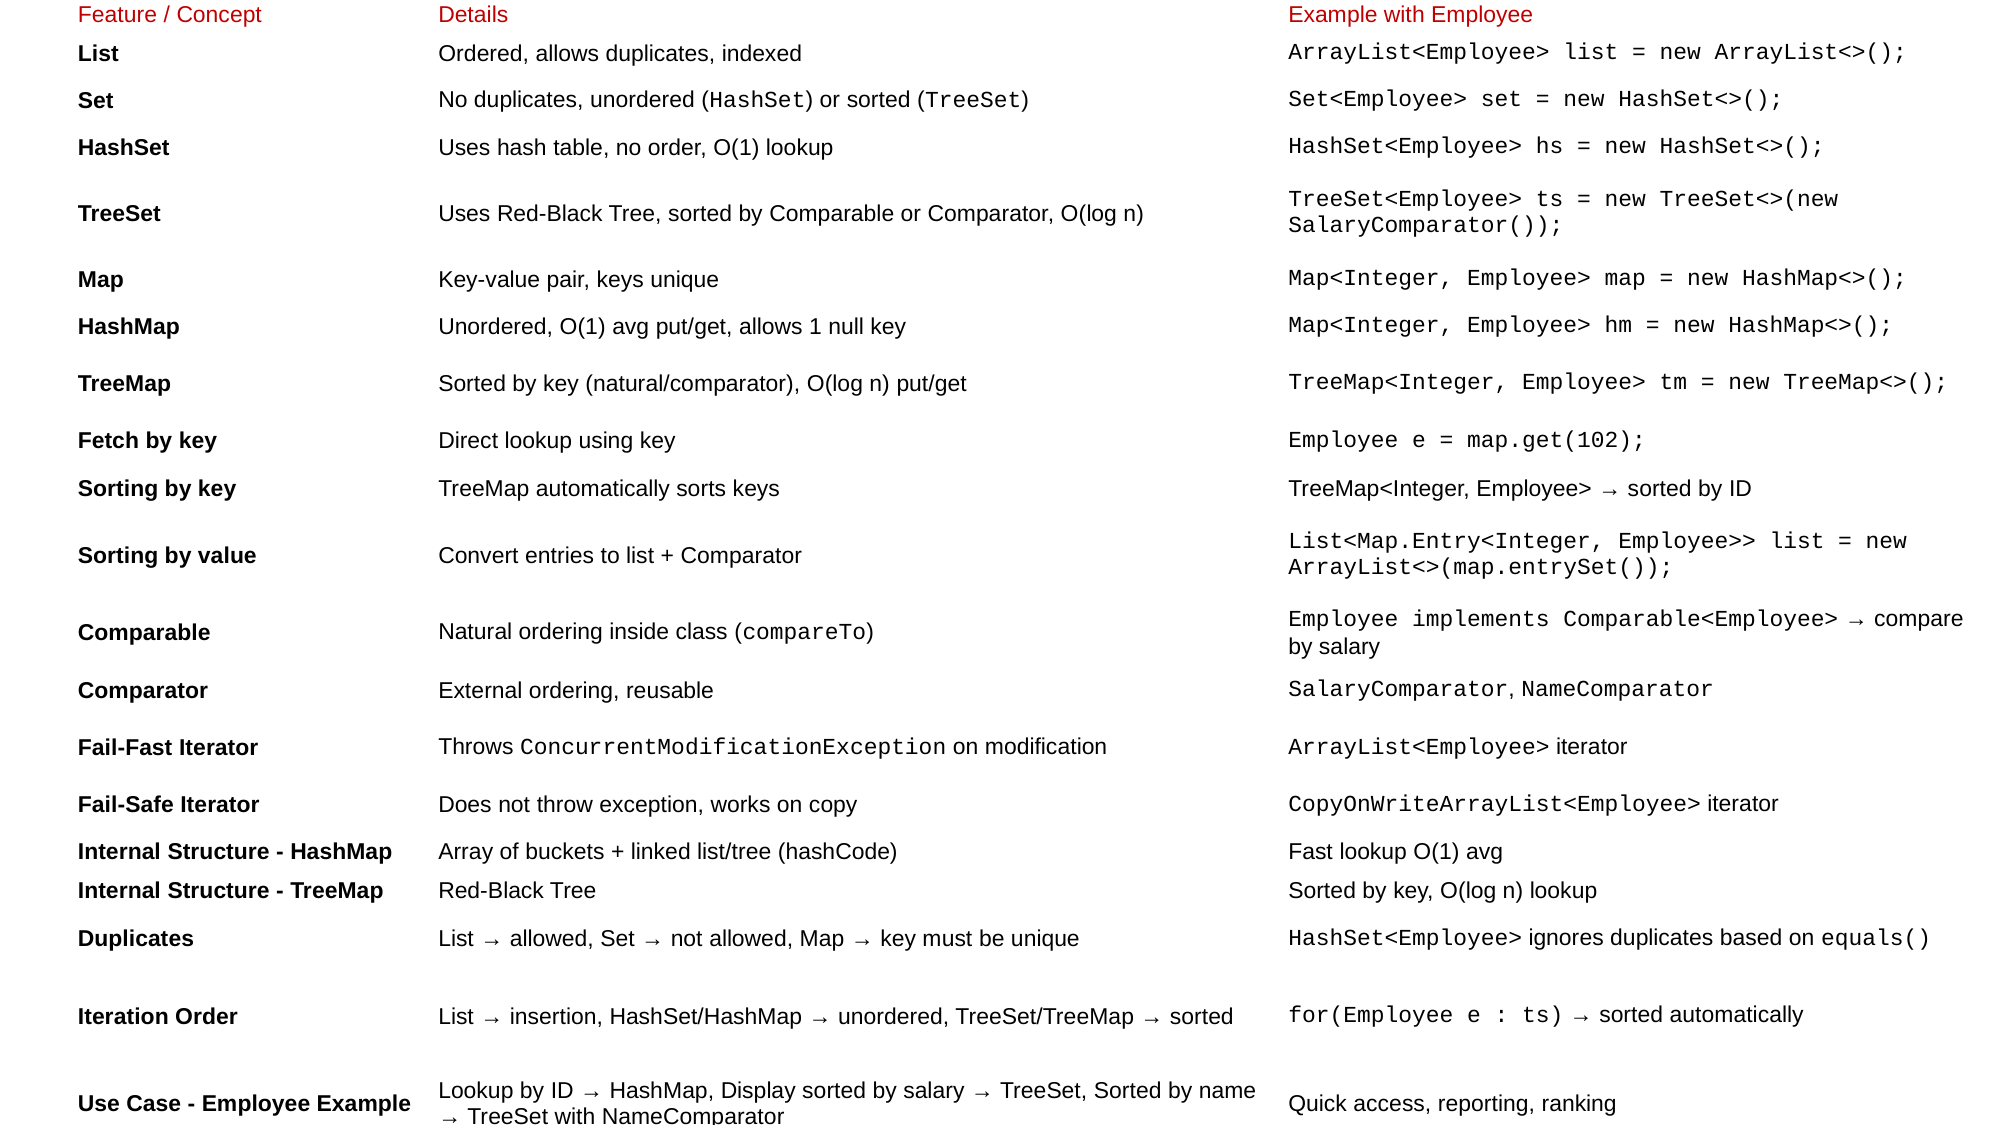

| Feature / Concept | Details | Example with Employee |
| --- | --- | --- |
| List | Ordered, allows duplicates, indexed | ArrayList<Employee> list = new ArrayList<>(); |
| Set | No duplicates, unordered (HashSet) or sorted (TreeSet) | Set<Employee> set = new HashSet<>(); |
| HashSet | Uses hash table, no order, O(1) lookup | HashSet<Employee> hs = new HashSet<>(); |
| TreeSet | Uses Red-Black Tree, sorted by Comparable or Comparator, O(log n) | TreeSet<Employee> ts = new TreeSet<>(new SalaryComparator()); |
| Map | Key-value pair, keys unique | Map<Integer, Employee> map = new HashMap<>(); |
| HashMap | Unordered, O(1) avg put/get, allows 1 null key | Map<Integer, Employee> hm = new HashMap<>(); |
| TreeMap | Sorted by key (natural/comparator), O(log n) put/get | TreeMap<Integer, Employee> tm = new TreeMap<>(); |
| Fetch by key | Direct lookup using key | Employee e = map.get(102); |
| Sorting by key | TreeMap automatically sorts keys | TreeMap<Integer, Employee> → sorted by ID |
| Sorting by value | Convert entries to list + Comparator | List<Map.Entry<Integer, Employee>> list = new ArrayList<>(map.entrySet()); |
| Comparable | Natural ordering inside class (compareTo) | Employee implements Comparable<Employee> → compare by salary |
| Comparator | External ordering, reusable | SalaryComparator, NameComparator |
| Fail-Fast Iterator | Throws ConcurrentModificationException on modification | ArrayList<Employee> iterator |
| Fail-Safe Iterator | Does not throw exception, works on copy | CopyOnWriteArrayList<Employee> iterator |
| Internal Structure - HashMap | Array of buckets + linked list/tree (hashCode) | Fast lookup O(1) avg |
| Internal Structure - TreeMap | Red-Black Tree | Sorted by key, O(log n) lookup |
| Duplicates | List → allowed, Set → not allowed, Map → key must be unique | HashSet<Employee> ignores duplicates based on equals() |
| Iteration Order | List → insertion, HashSet/HashMap → unordered, TreeSet/TreeMap → sorted | for(Employee e : ts) → sorted automatically |
| Use Case - Employee Example | Lookup by ID → HashMap, Display sorted by salary → TreeSet, Sorted by name → TreeSet with NameComparator | Quick access, reporting, ranking |